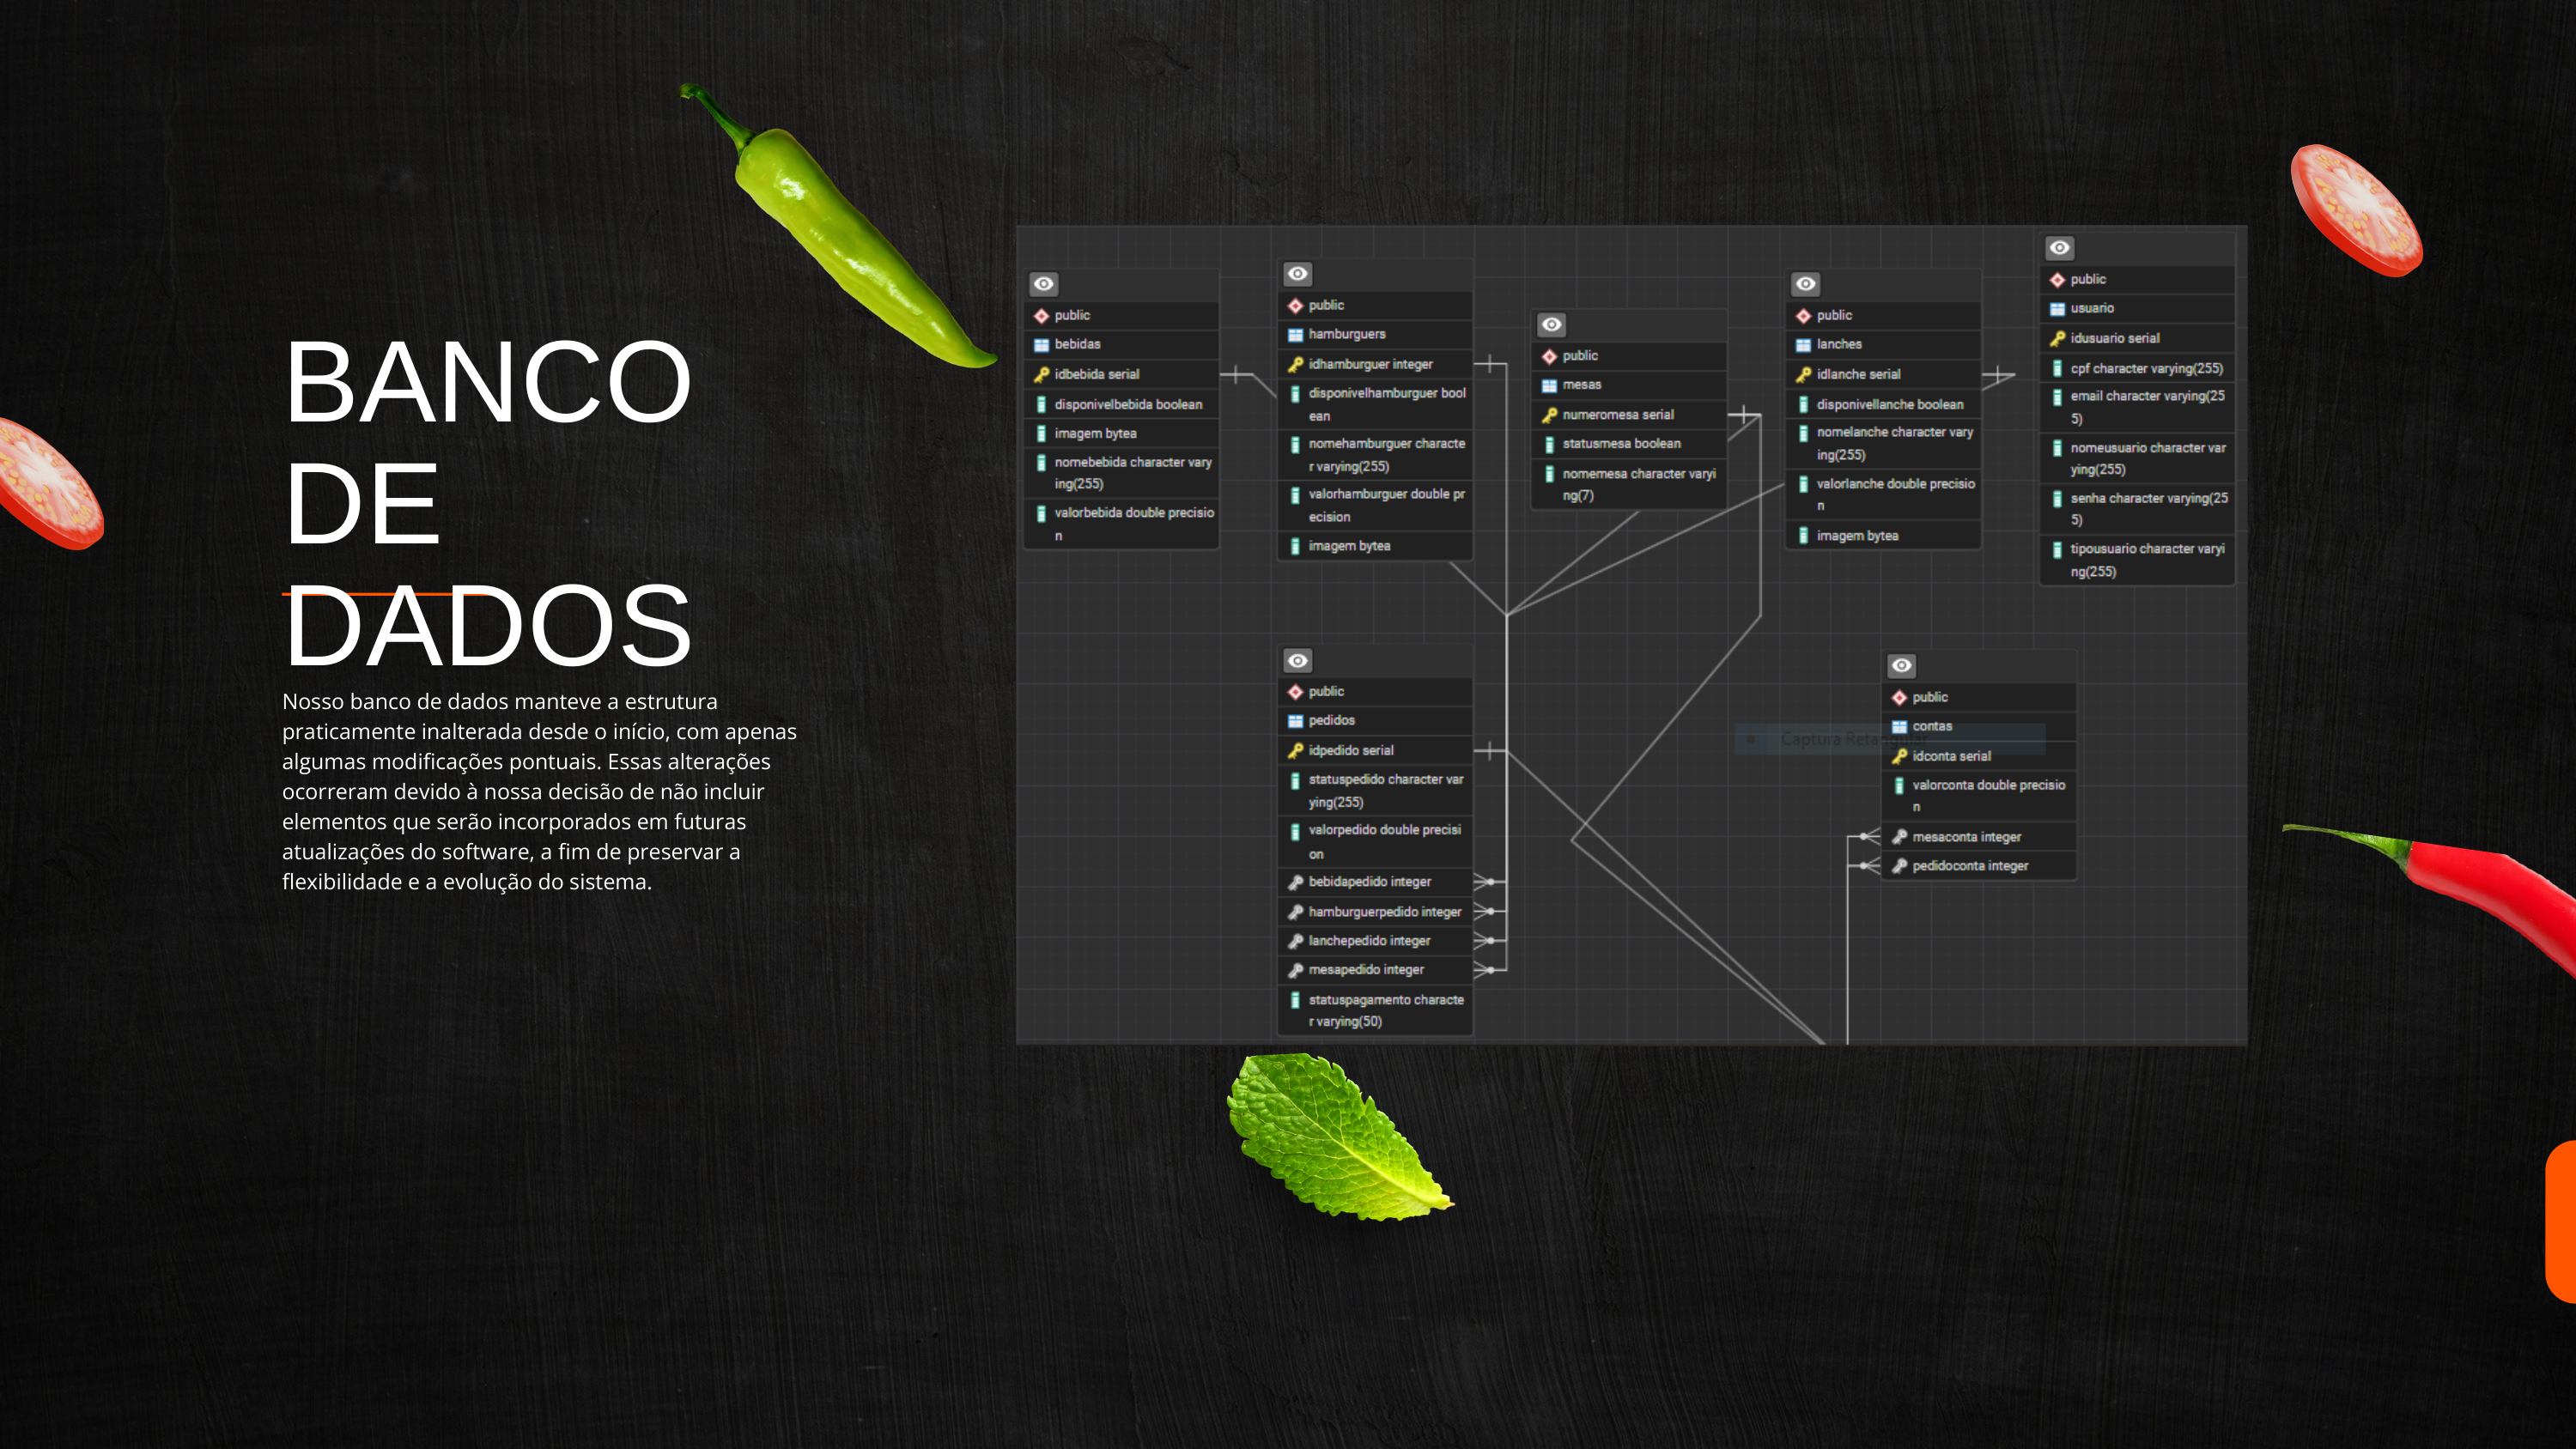

BANCO DE DADOS

Nosso banco de dados manteve a estrutura praticamente inalterada desde o início, com apenas algumas modificações pontuais. Essas alterações ocorreram devido à nossa decisão de não incluir elementos que serão incorporados em futuras atualizações do software, a fim de preservar a flexibilidade e a evolução do sistema.